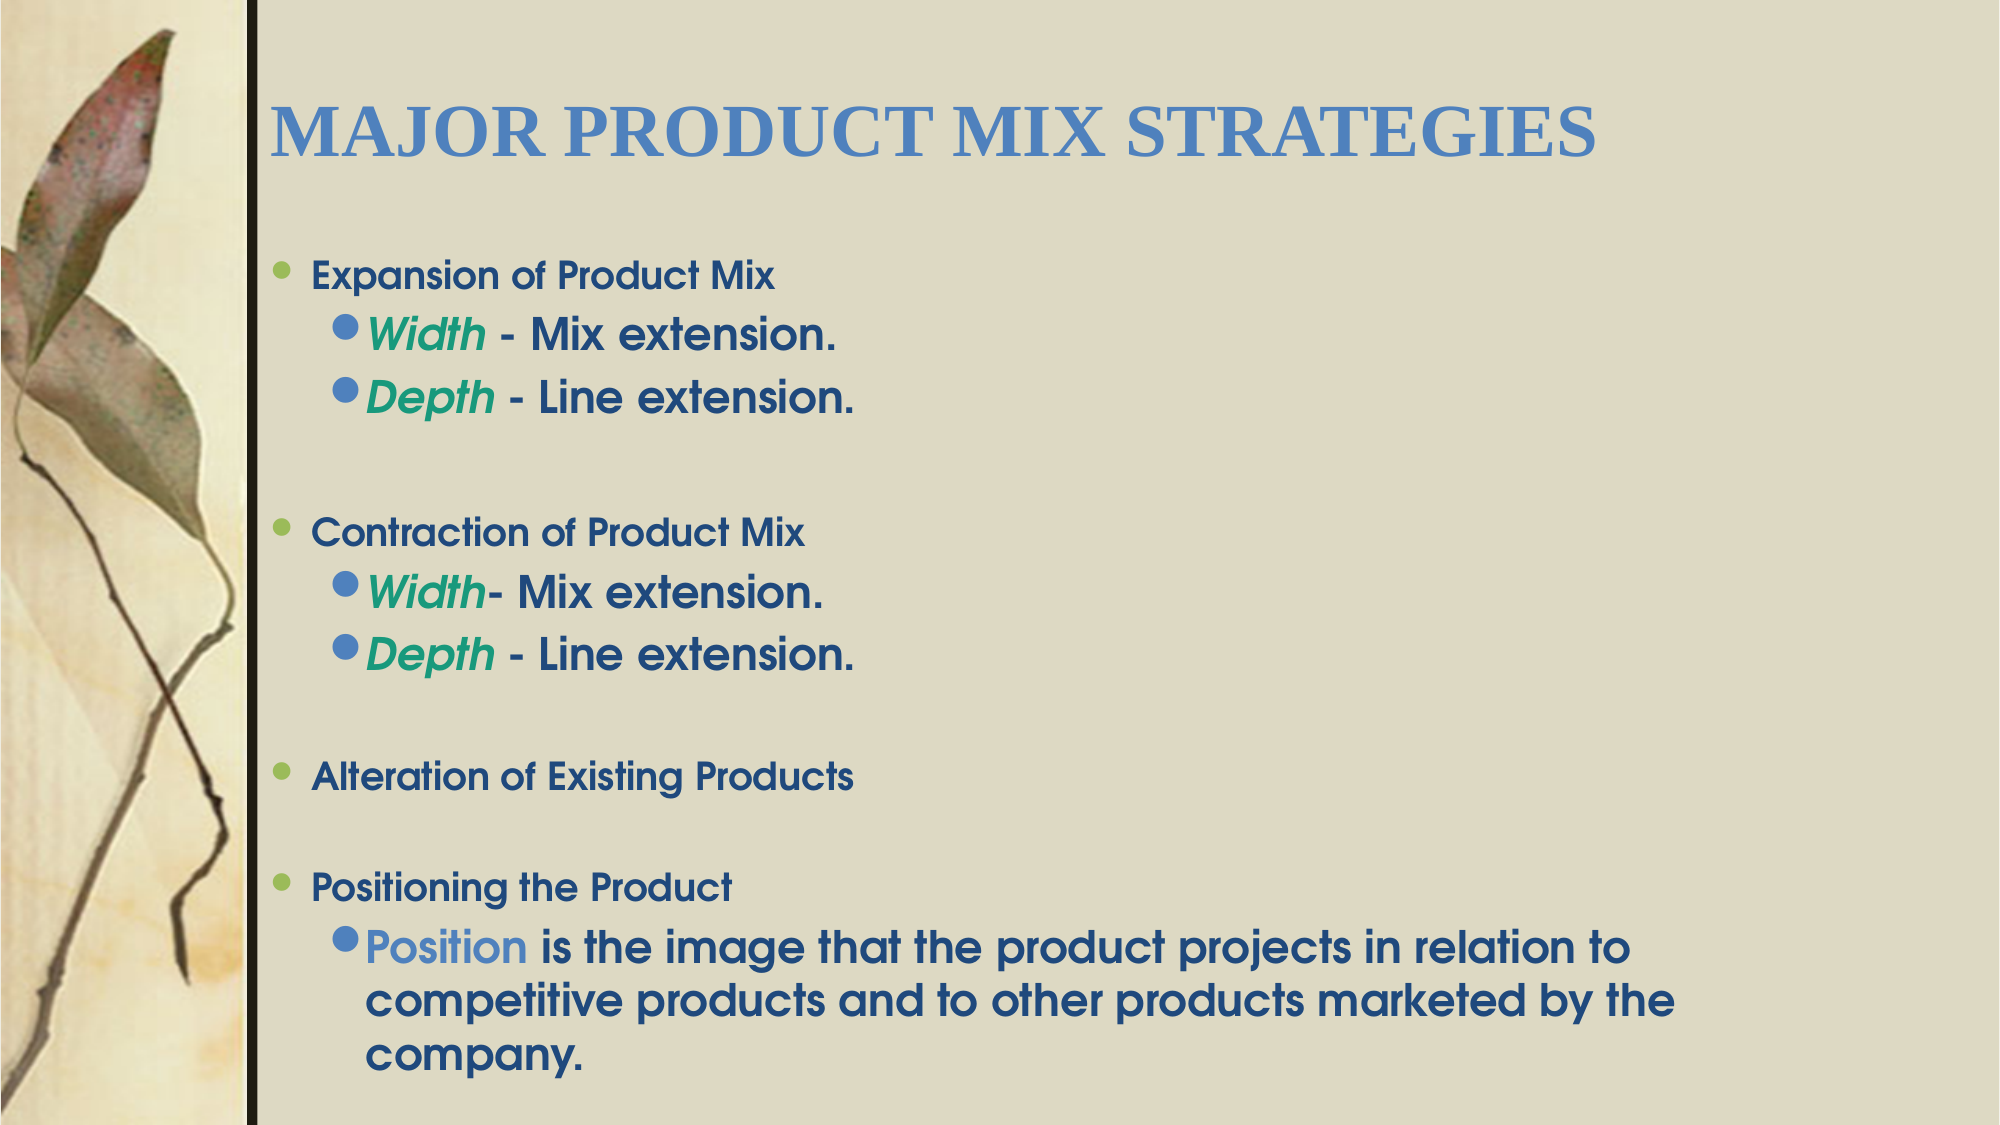

# MAJOR PRODUCT MIX STRATEGIES
Expansion of Product Mix
Width - Mix extension.
Depth - Line extension.

Contraction of Product Mix
Width- Mix extension.
Depth - Line extension.

Alteration of Existing Products

Positioning the Product
Position is the image that the product projects in relation to competitive products and to other products marketed by the company.